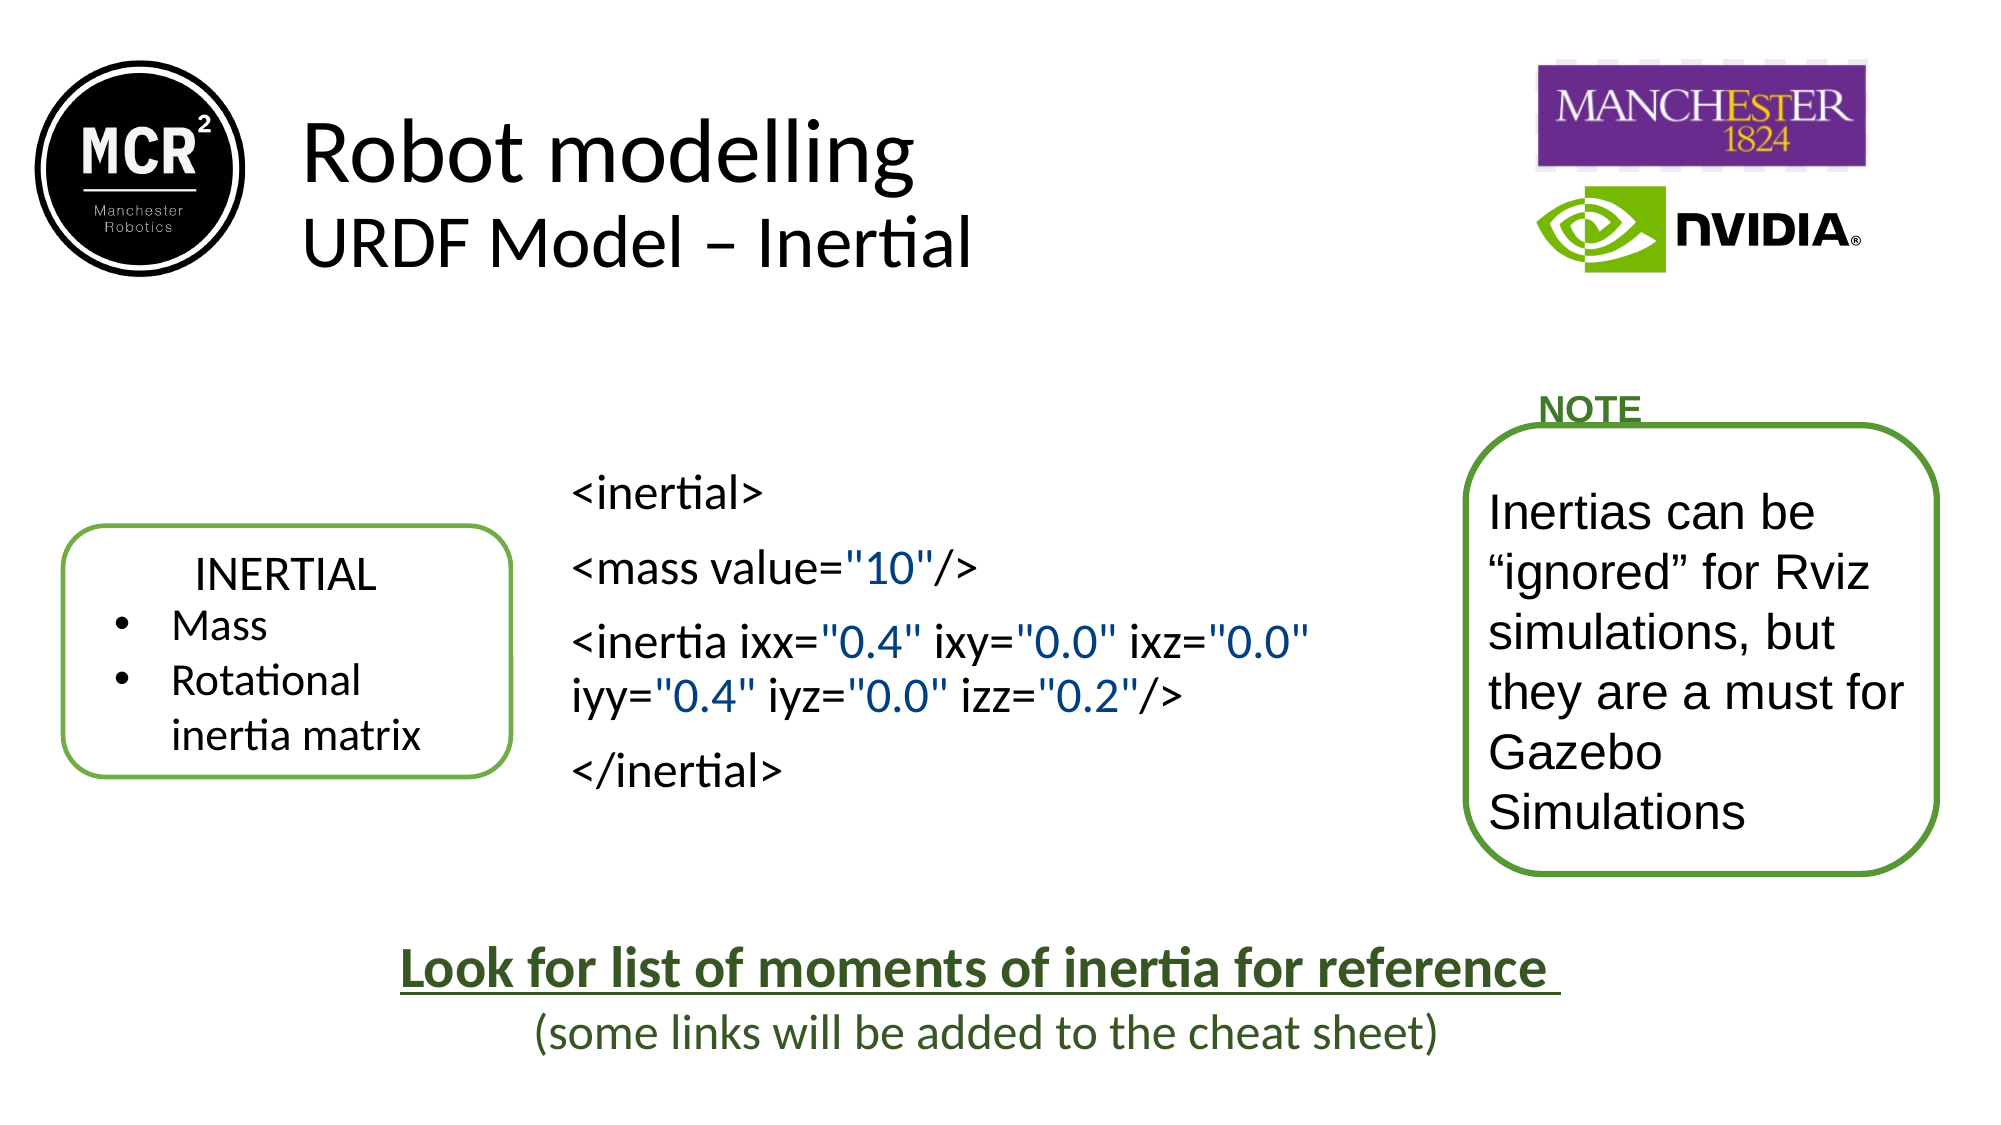

Robot modelling
URDF Model – Inertial
NOTE

<inertial>
<mass value="10"/>
<inertia ixx="0.4" ixy="0.0" ixz="0.0"          iyy="0.4" iyz="0.0" izz="0.2"/>
</inertial>
Inertias can be “ignored” for Rviz  simulations, but they are a must for Gazebo Simulations

INERTIAL
Mass
Rotational inertia matrix
Look for list of moments of inertia for reference
 (some links will be added to the cheat sheet)